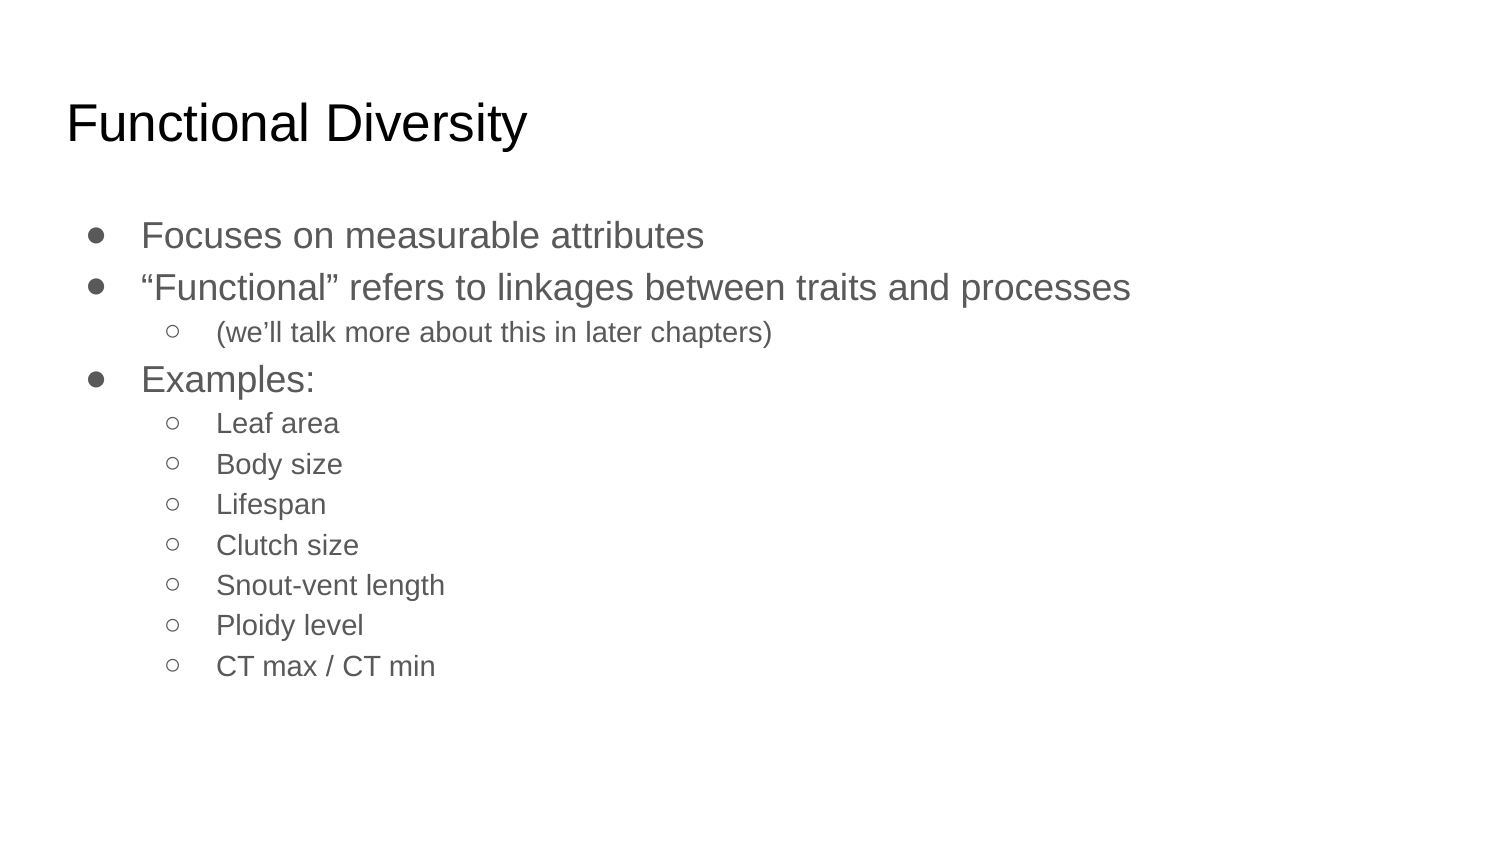

# Functional Diversity
Focuses on measurable attributes
“Functional” refers to linkages between traits and processes
(we’ll talk more about this in later chapters)
Examples:
Leaf area
Body size
Lifespan
Clutch size
Snout-vent length
Ploidy level
CT max / CT min